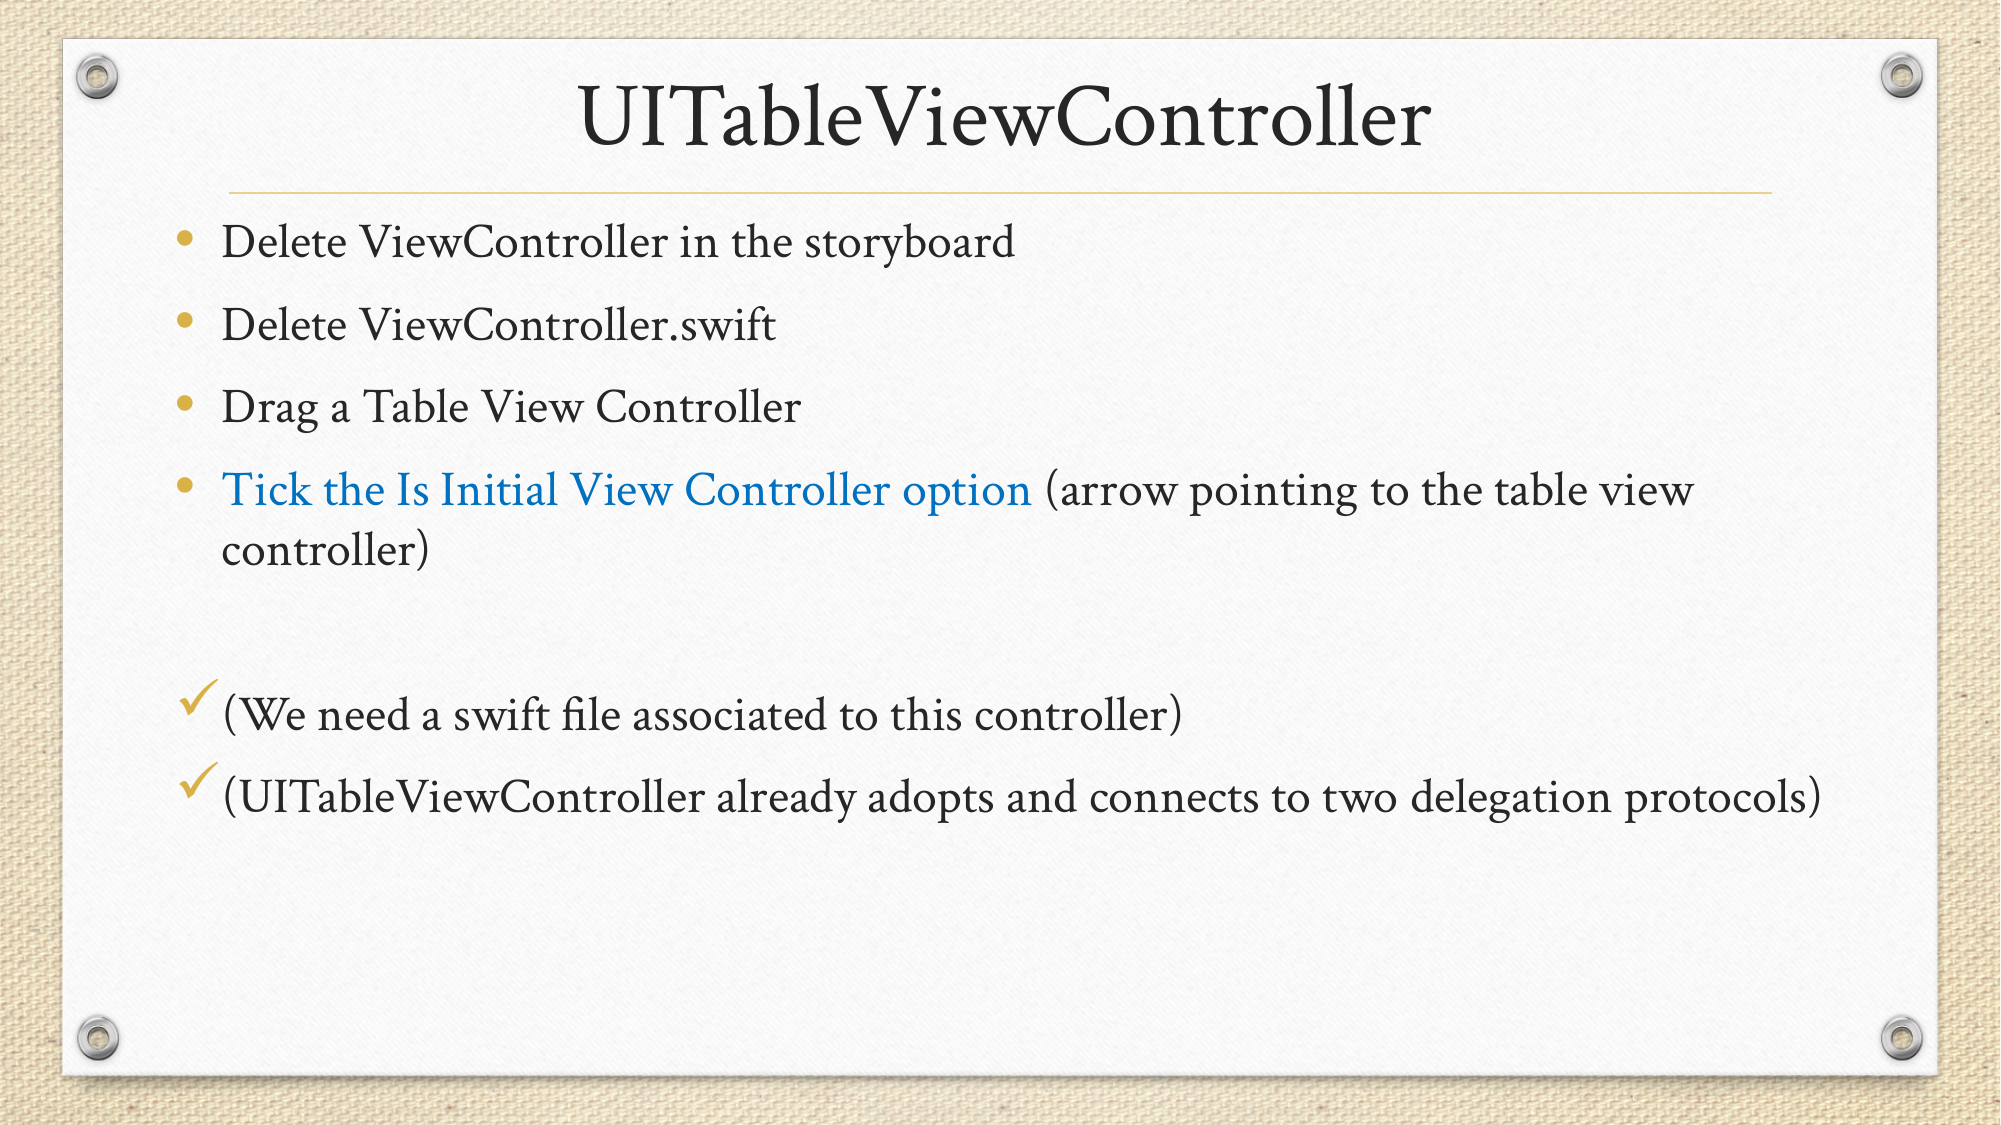

# UITableViewController
Delete ViewController in the storyboard
Delete ViewController.swift
Drag a Table View Controller
Tick the Is Initial View Controller option (arrow pointing to the table view controller)

(We need a swift file associated to this controller)
(UITableViewController already adopts and connects to two delegation protocols)